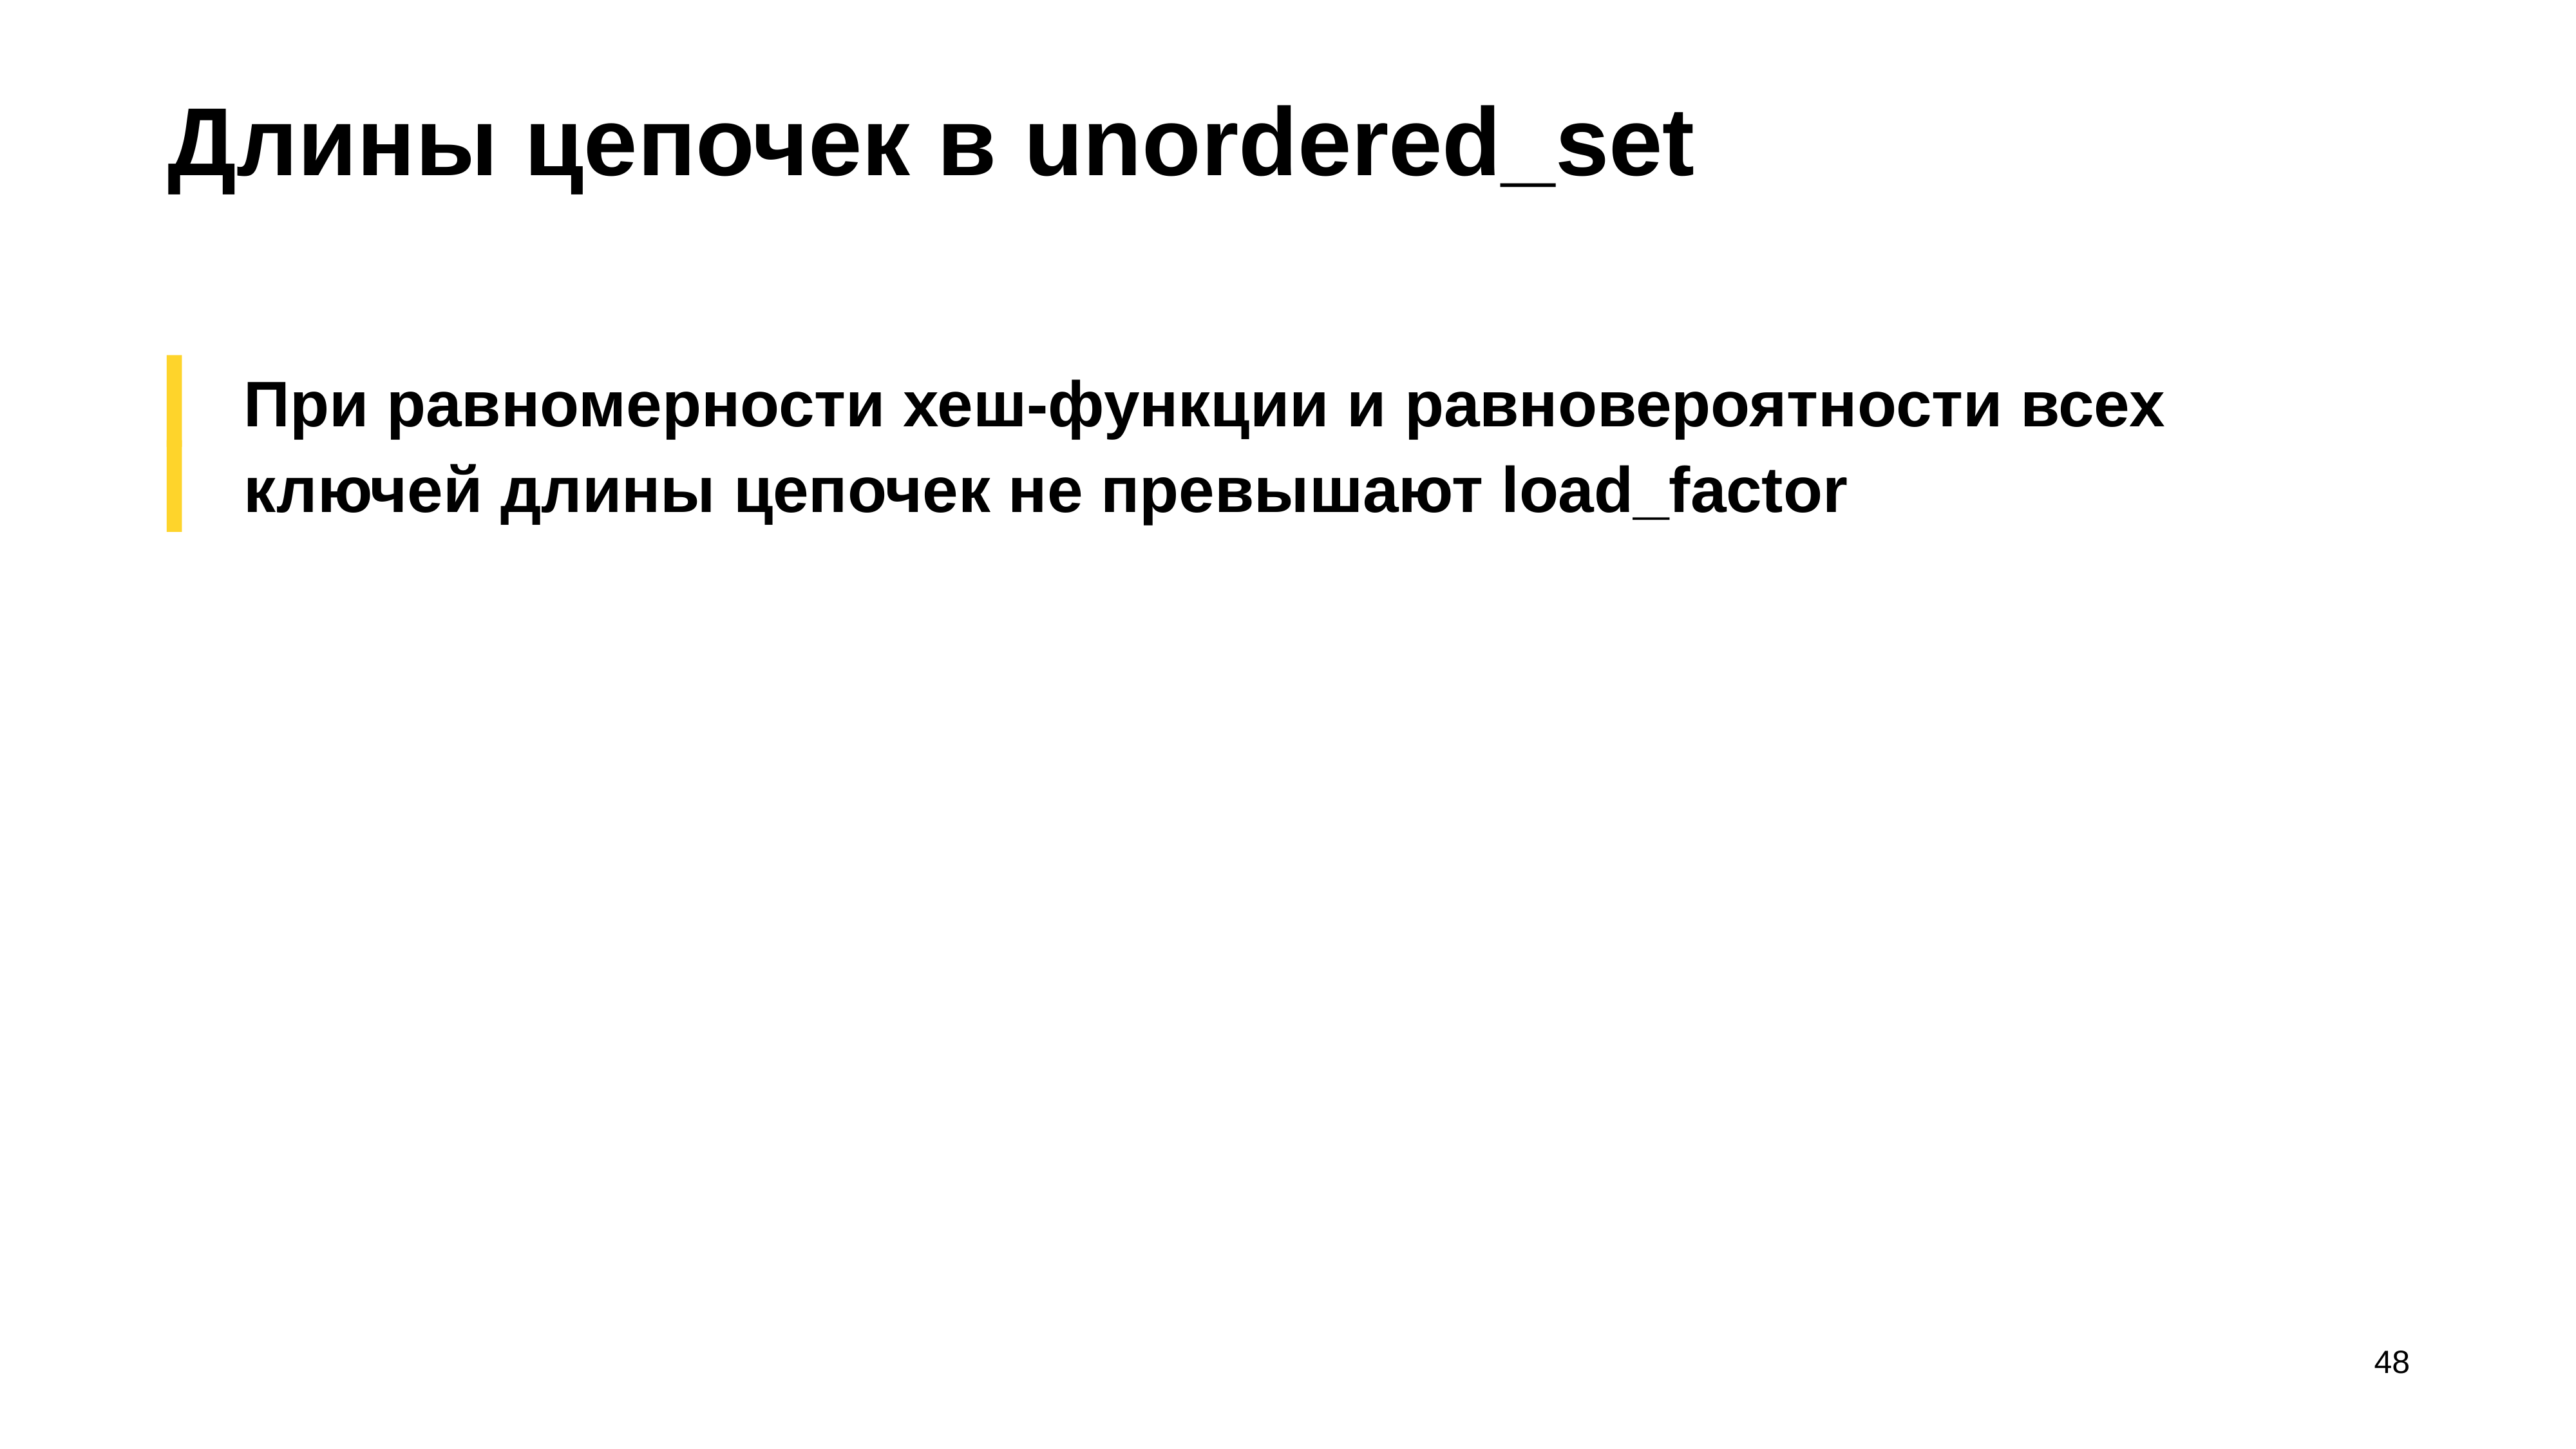

# Длины цепочек в unordered_set
При равномерности хеш-функции и равновероятности всех
ключей длины цепочек не превышают load_factor
48